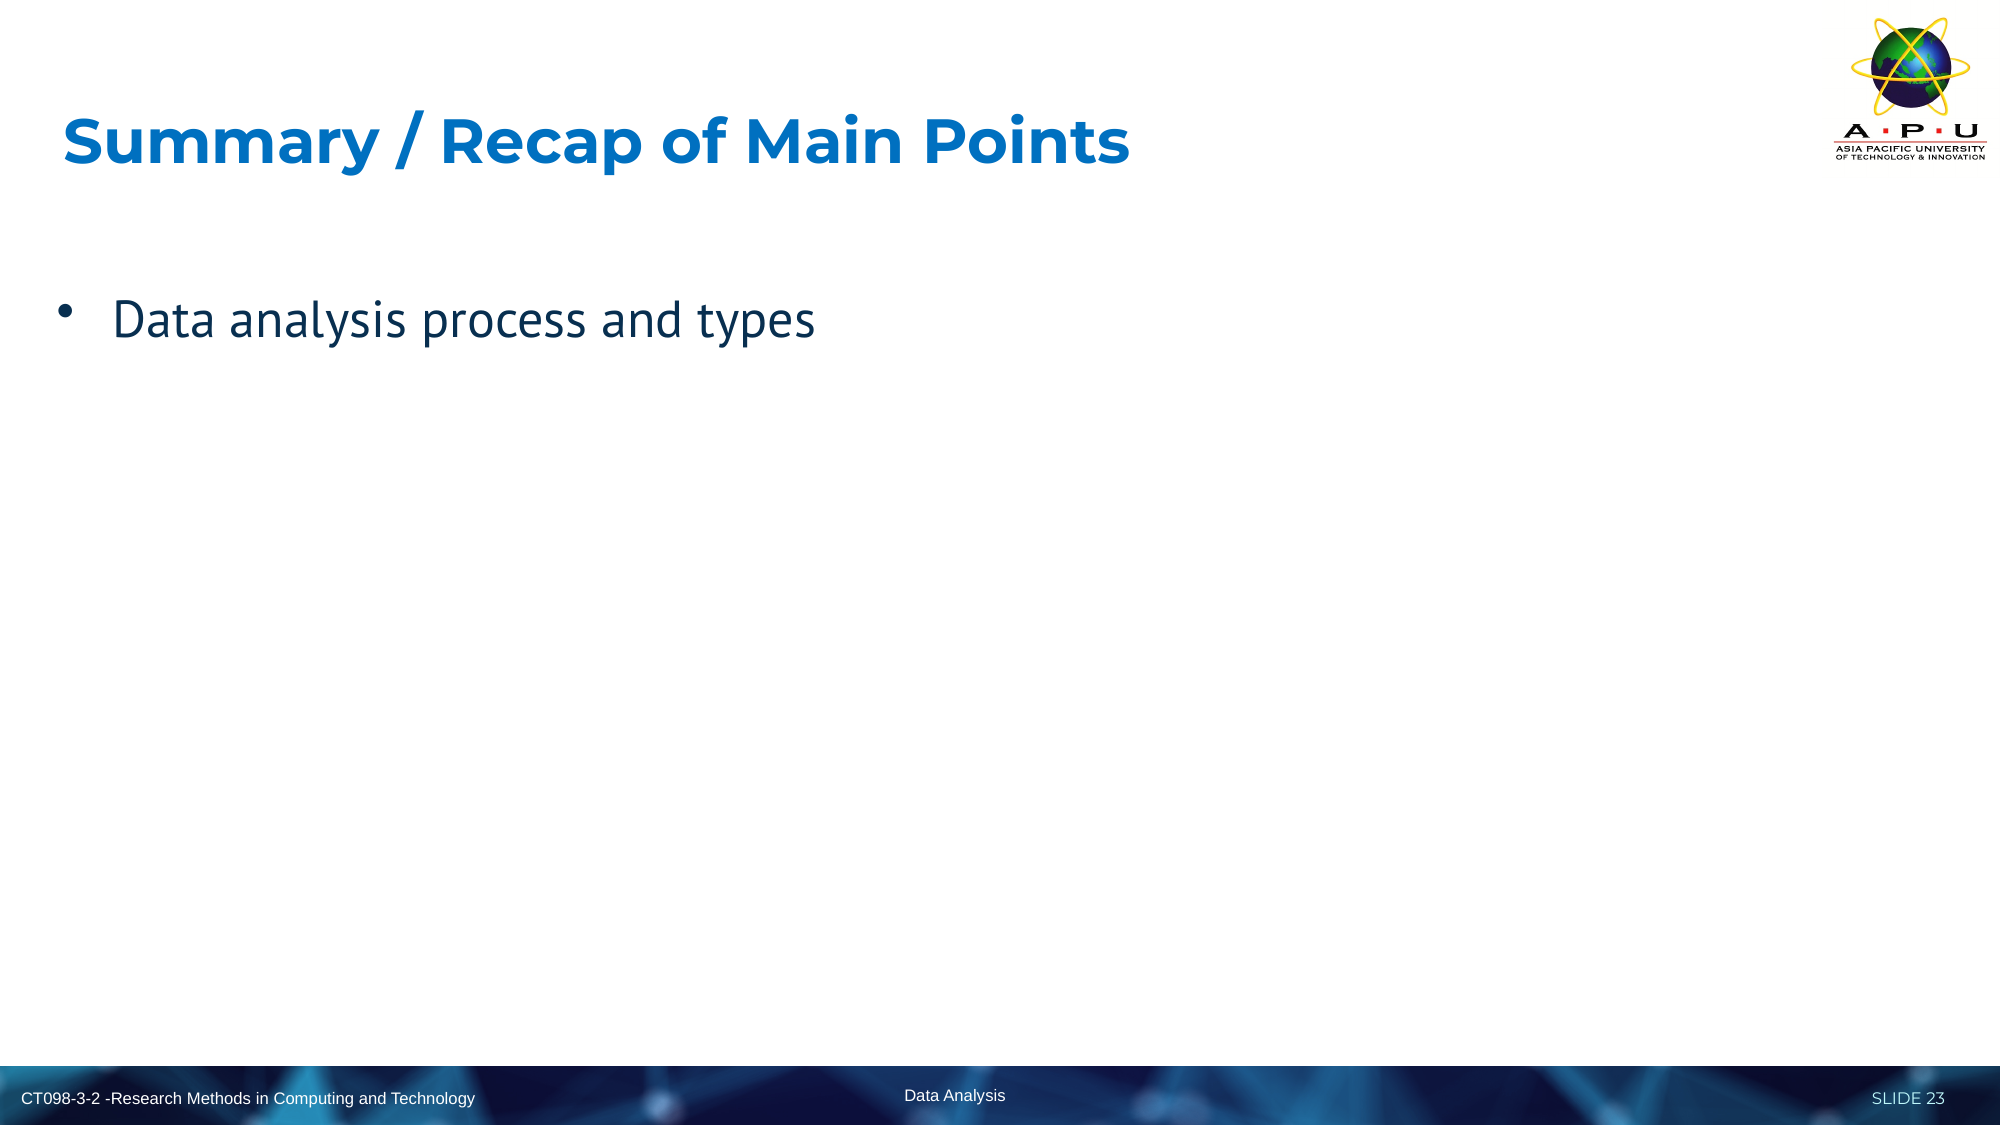

# Summary / Recap of Main Points
Data analysis process and types